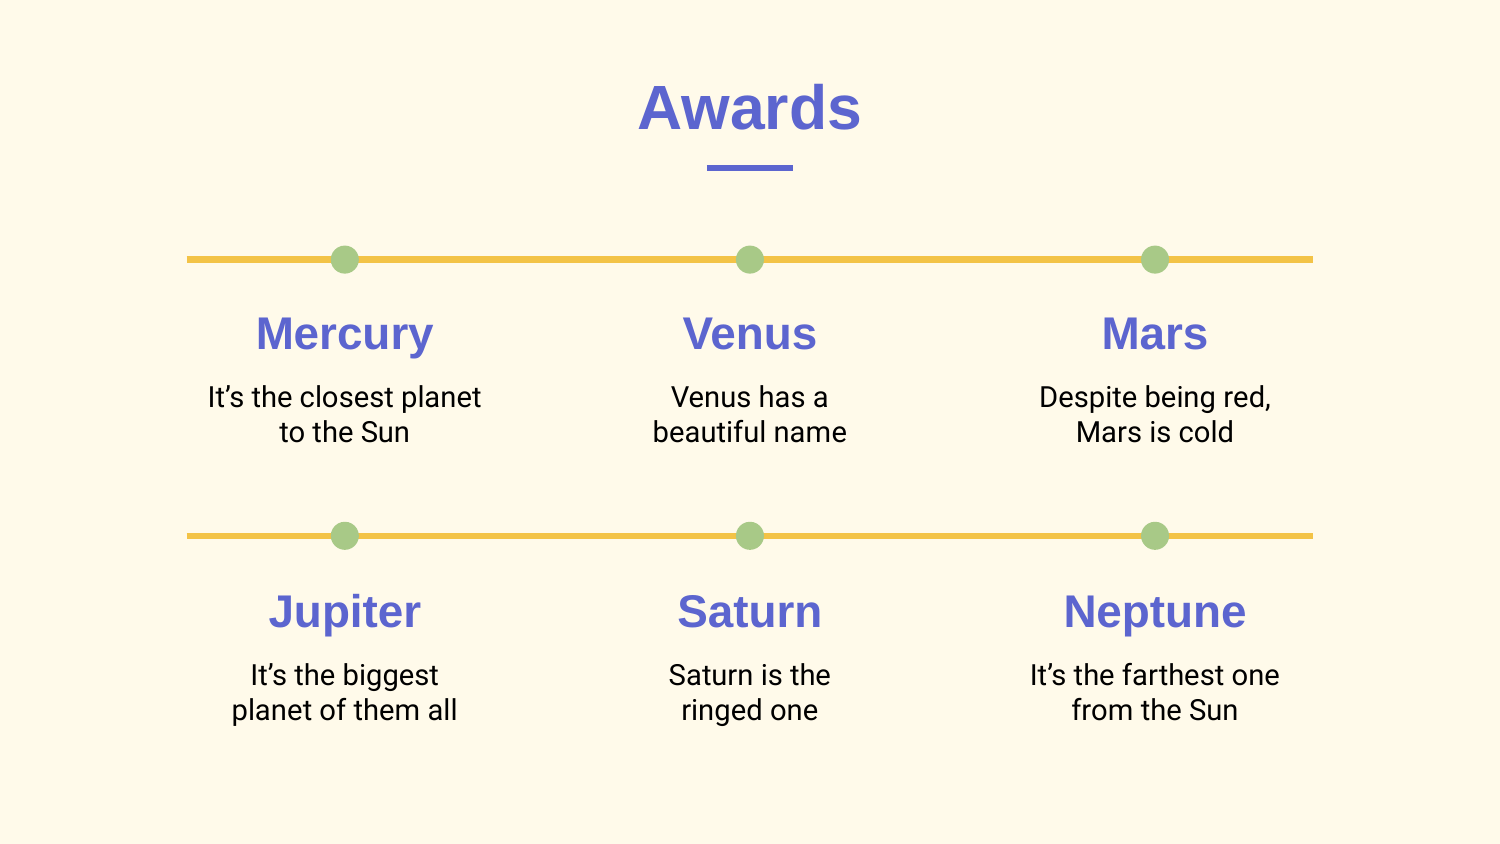

Awards

Mercury
# Venus
Mars
It’s the closest planet to the Sun
Venus has a
beautiful name
Despite being red,
Mars is cold

Jupiter
Saturn
Neptune
It’s the biggest planet of them all
Saturn is the
ringed one
It’s the farthest one from the Sun